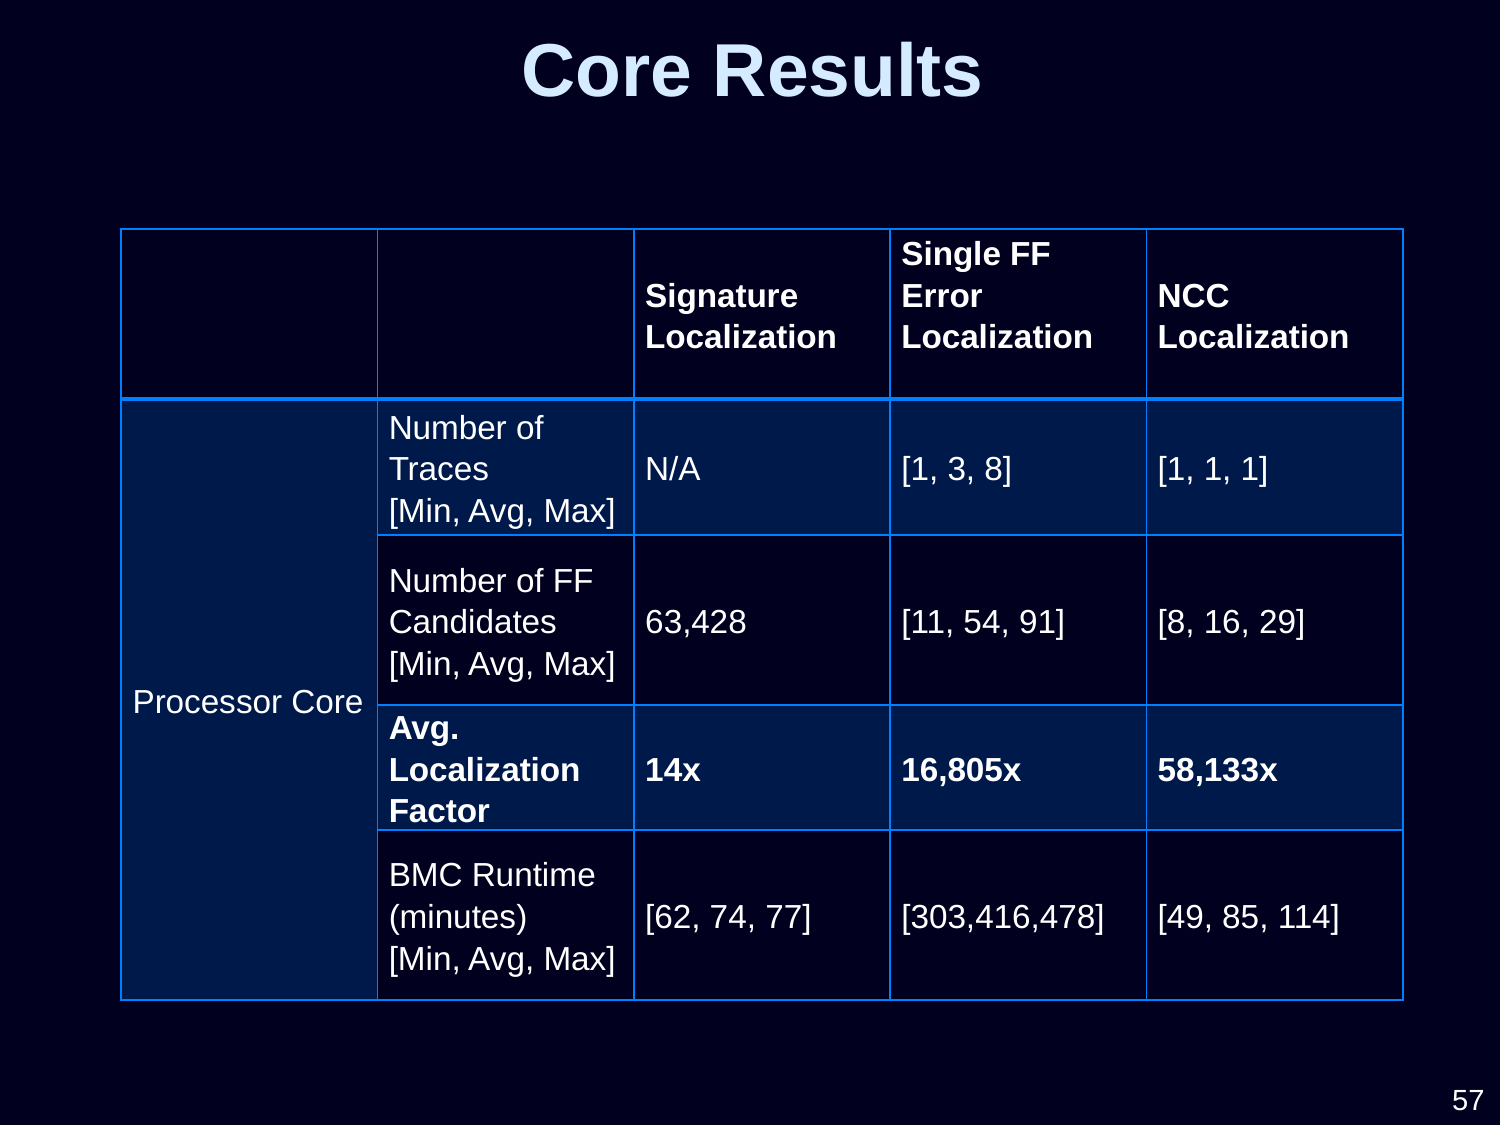

Core Results
|  |  | Signature Localization | Single FF Error Localization | NCC Localization |
| --- | --- | --- | --- | --- |
| Processor Core | Number of Traces [Min, Avg, Max] | N/A | [1, 3, 8] | [1, 1, 1] |
|  | Number of FF Candidates [Min, Avg, Max] | 63,428 | [11, 54, 91] | [8, 16, 29] |
|  | Avg. Localization Factor | 14x | 16,805x | 58,133x |
|  | BMC Runtime (minutes) [Min, Avg, Max] | [62, 74, 77] | [303,416,478] | [49, 85, 114] |
57